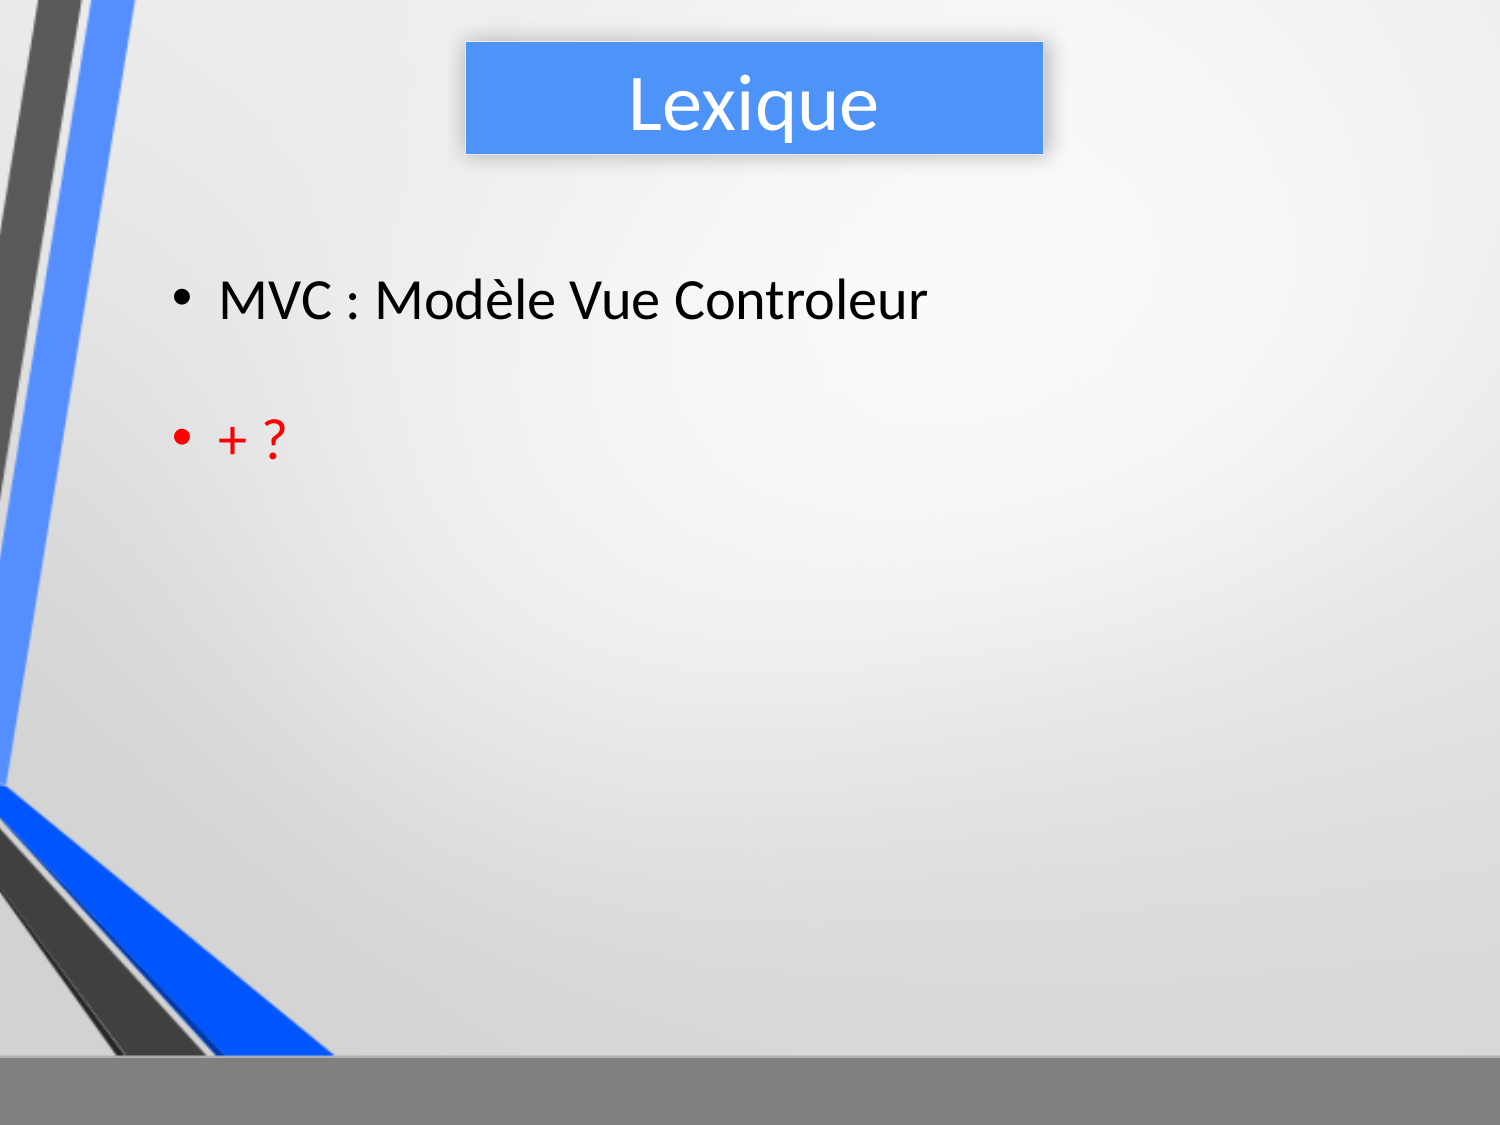

Lexique
MVC : Modèle Vue Controleur

+ ?